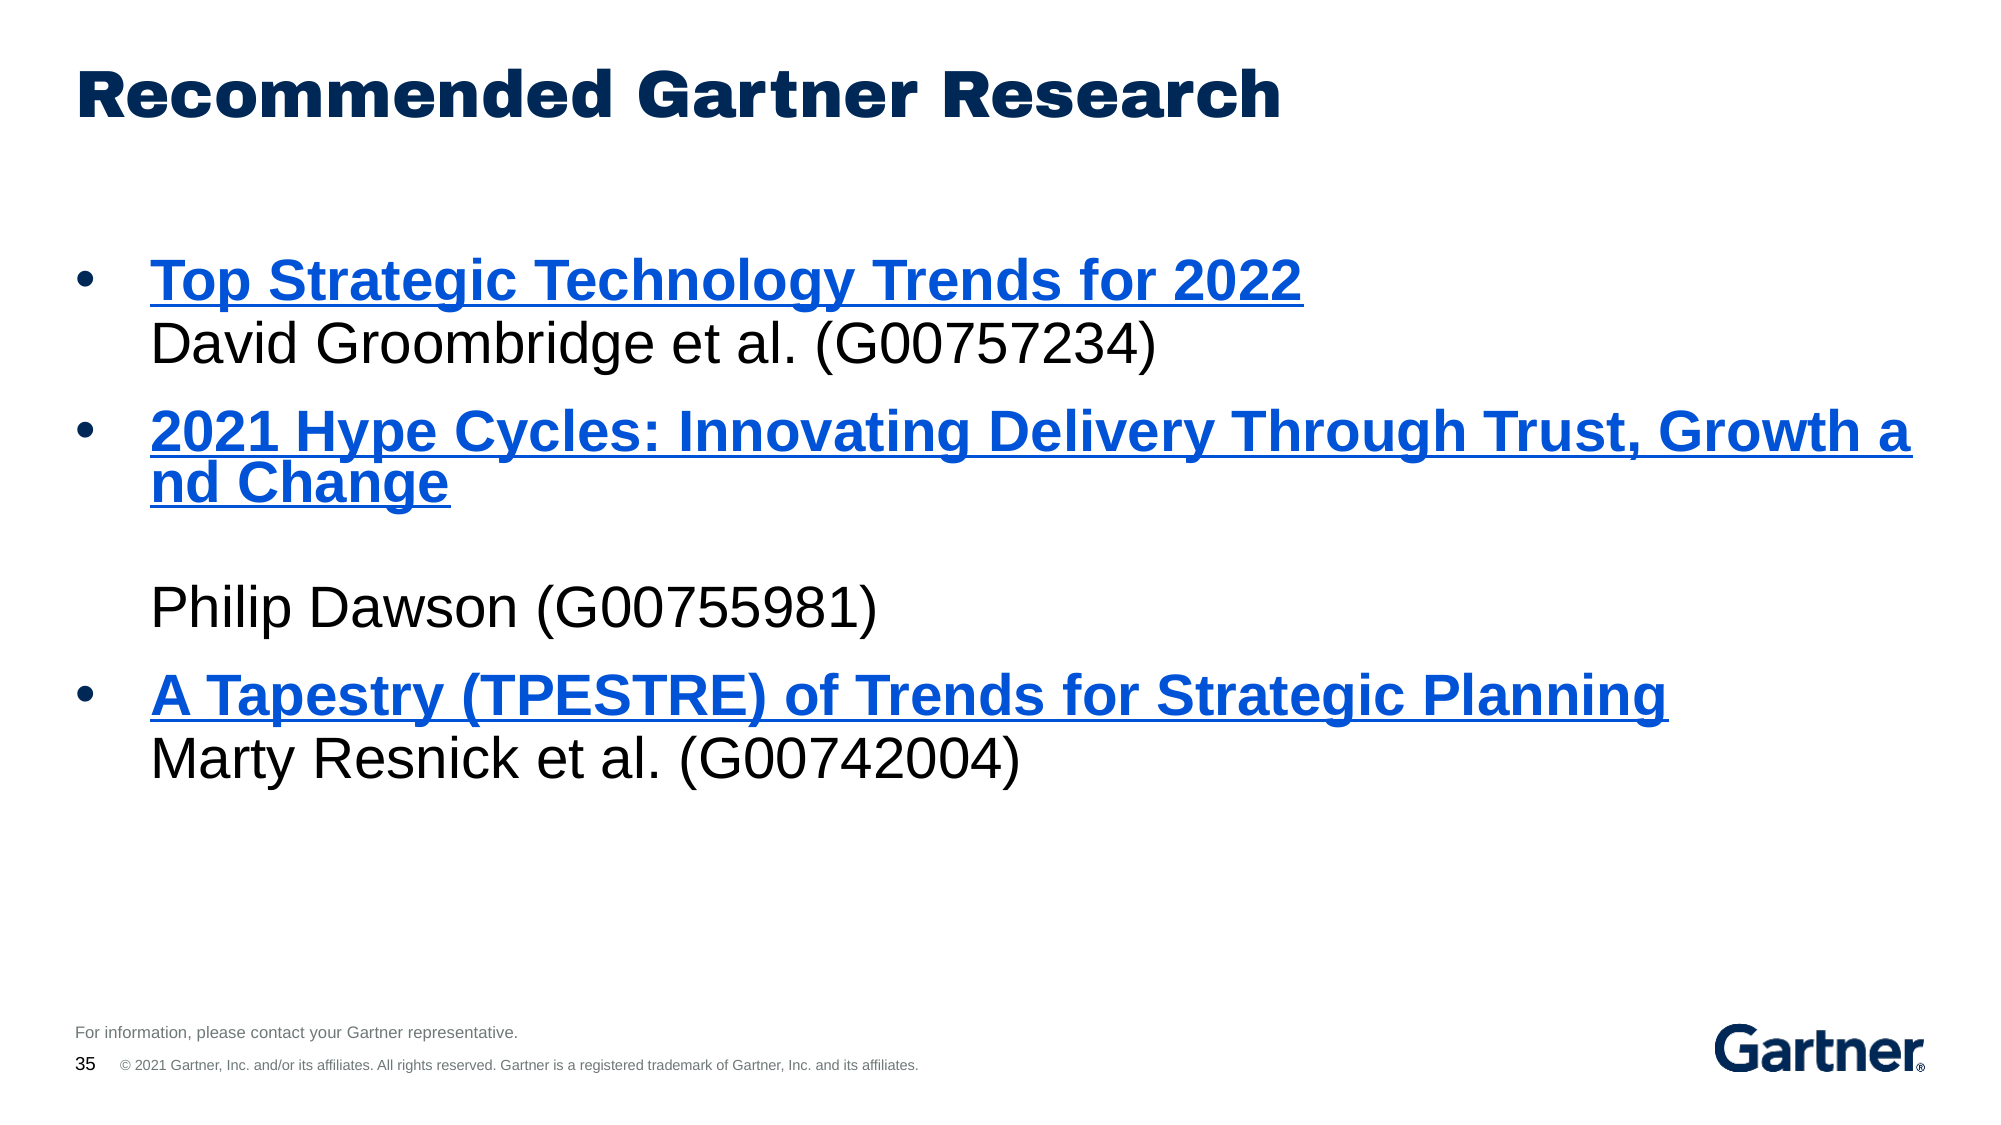

# Recommended Gartner Research
Top Strategic Technology Trends for 2022
David Groombridge et al. (G00757234)
2021 Hype Cycles: Innovating Delivery Through Trust, Growth and Change
Philip Dawson (G00755981)
A Tapestry (TPESTRE) of Trends for Strategic Planning
Marty Resnick et al. (G00742004)